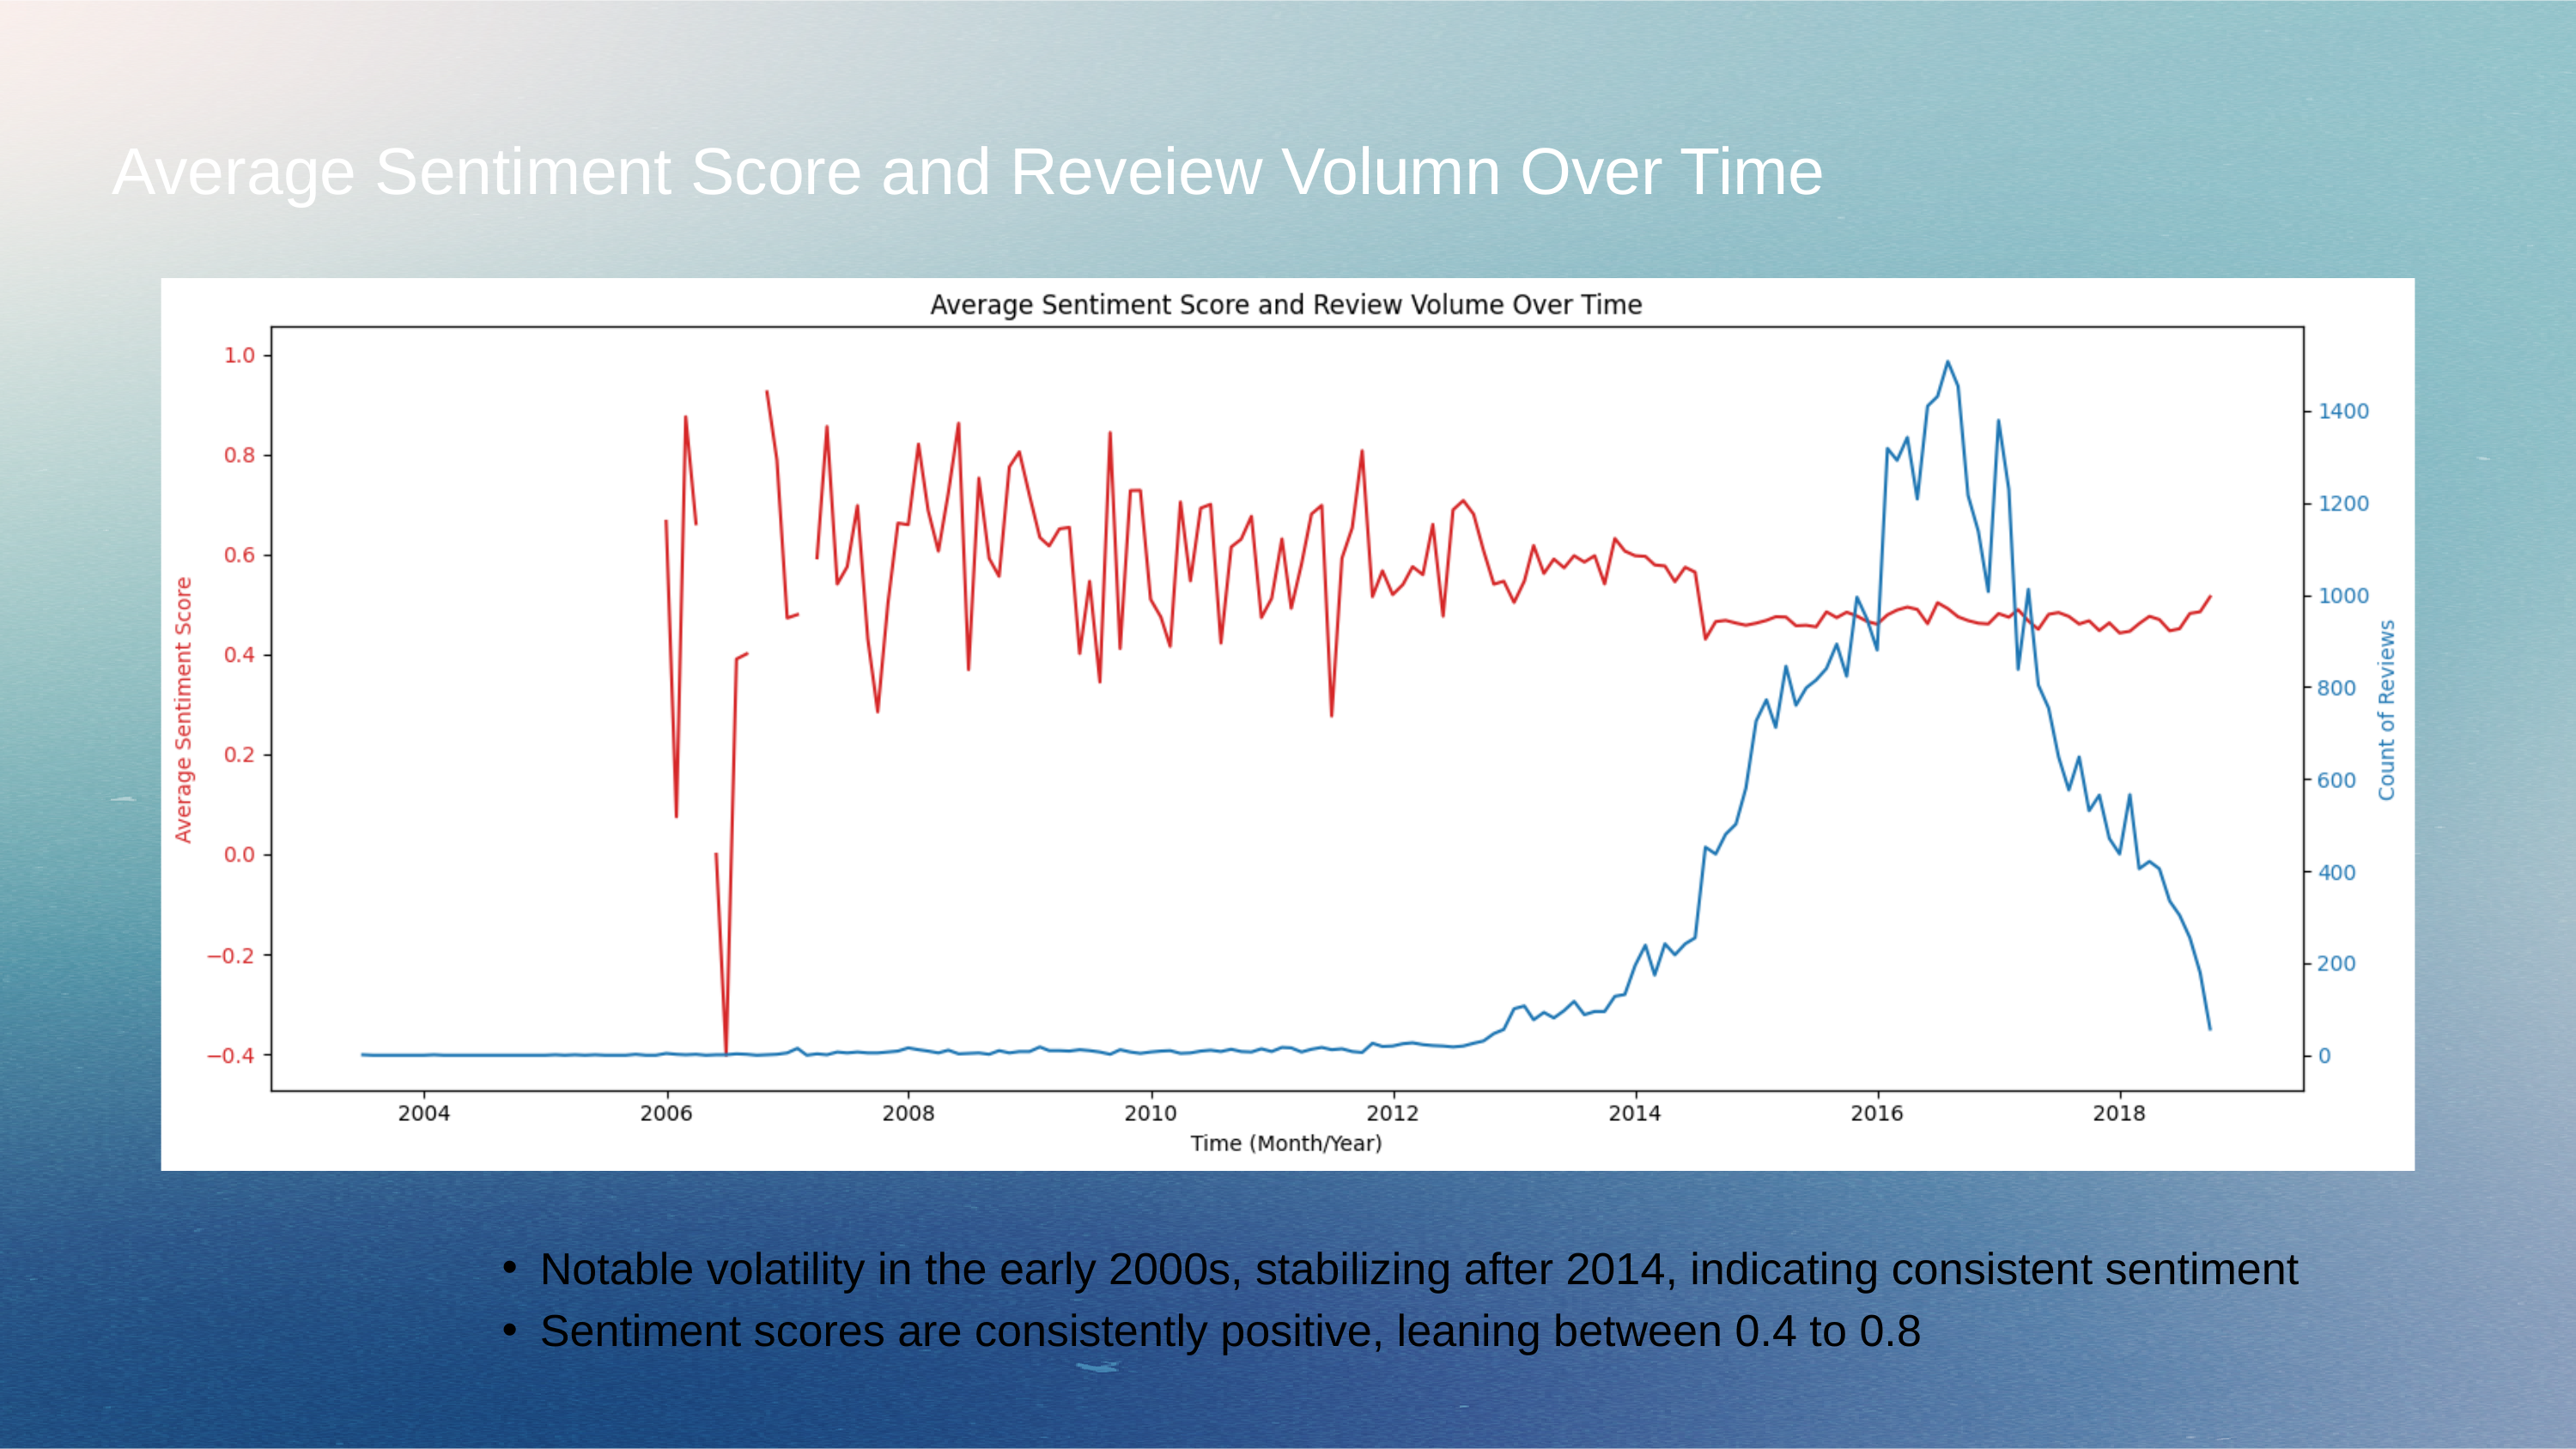

Average Sentiment Score and Reveiew Volumn Over Time

Notable volatility in the early 2000s, stabilizing after 2014, indicating consistent sentiment
Sentiment scores are consistently positive, leaning between 0.4 to 0.8